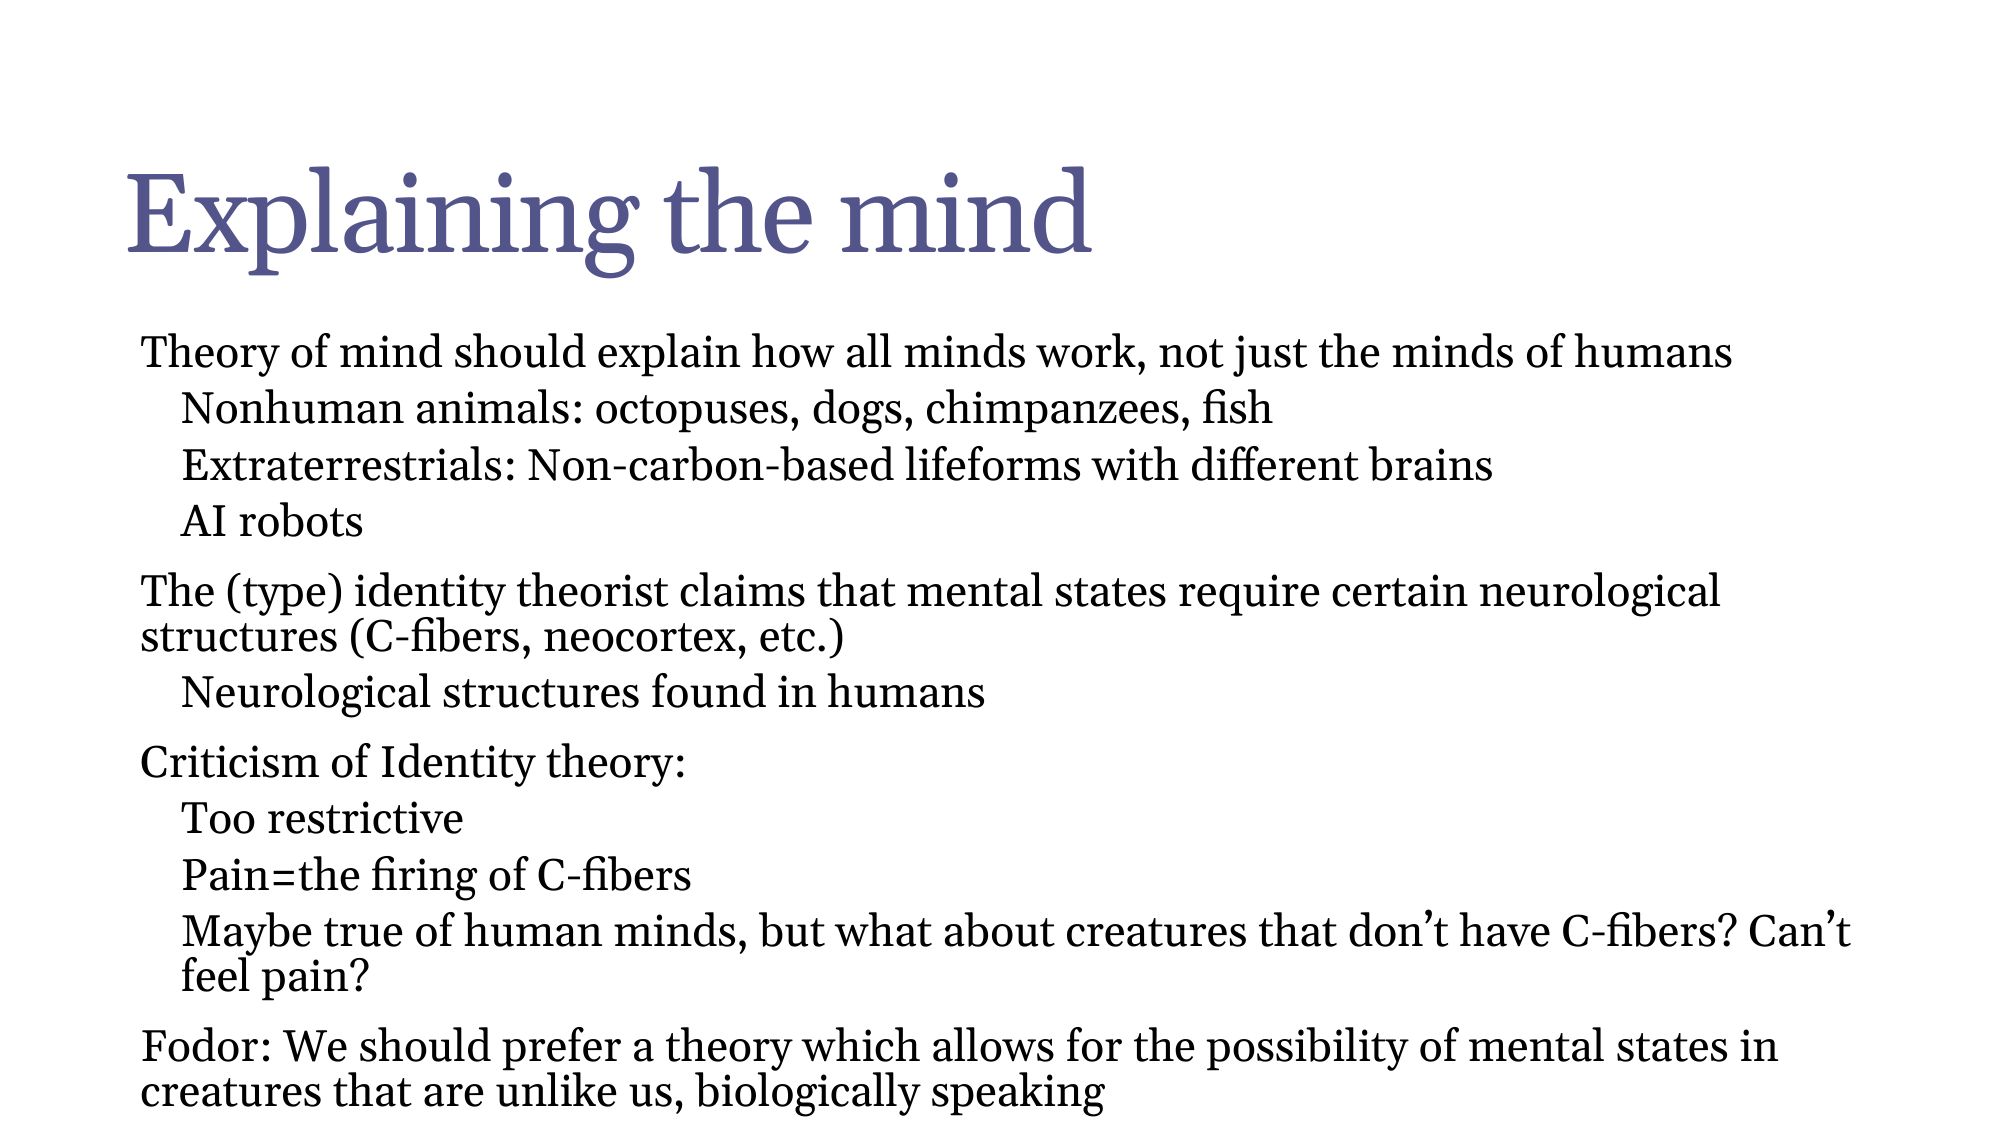

# Explaining the mind
Theory of mind should explain how all minds work, not just the minds of humans
Nonhuman animals: octopuses, dogs, chimpanzees, fish
Extraterrestrials: Non-carbon-based lifeforms with different brains
AI robots
The (type) identity theorist claims that mental states require certain neurological structures (C-fibers, neocortex, etc.)
Neurological structures found in humans
Criticism of Identity theory:
Too restrictive
Pain=the firing of C-fibers
Maybe true of human minds, but what about creatures that don’t have C-fibers? Can’t feel pain?
Fodor: We should prefer a theory which allows for the possibility of mental states in creatures that are unlike us, biologically speaking